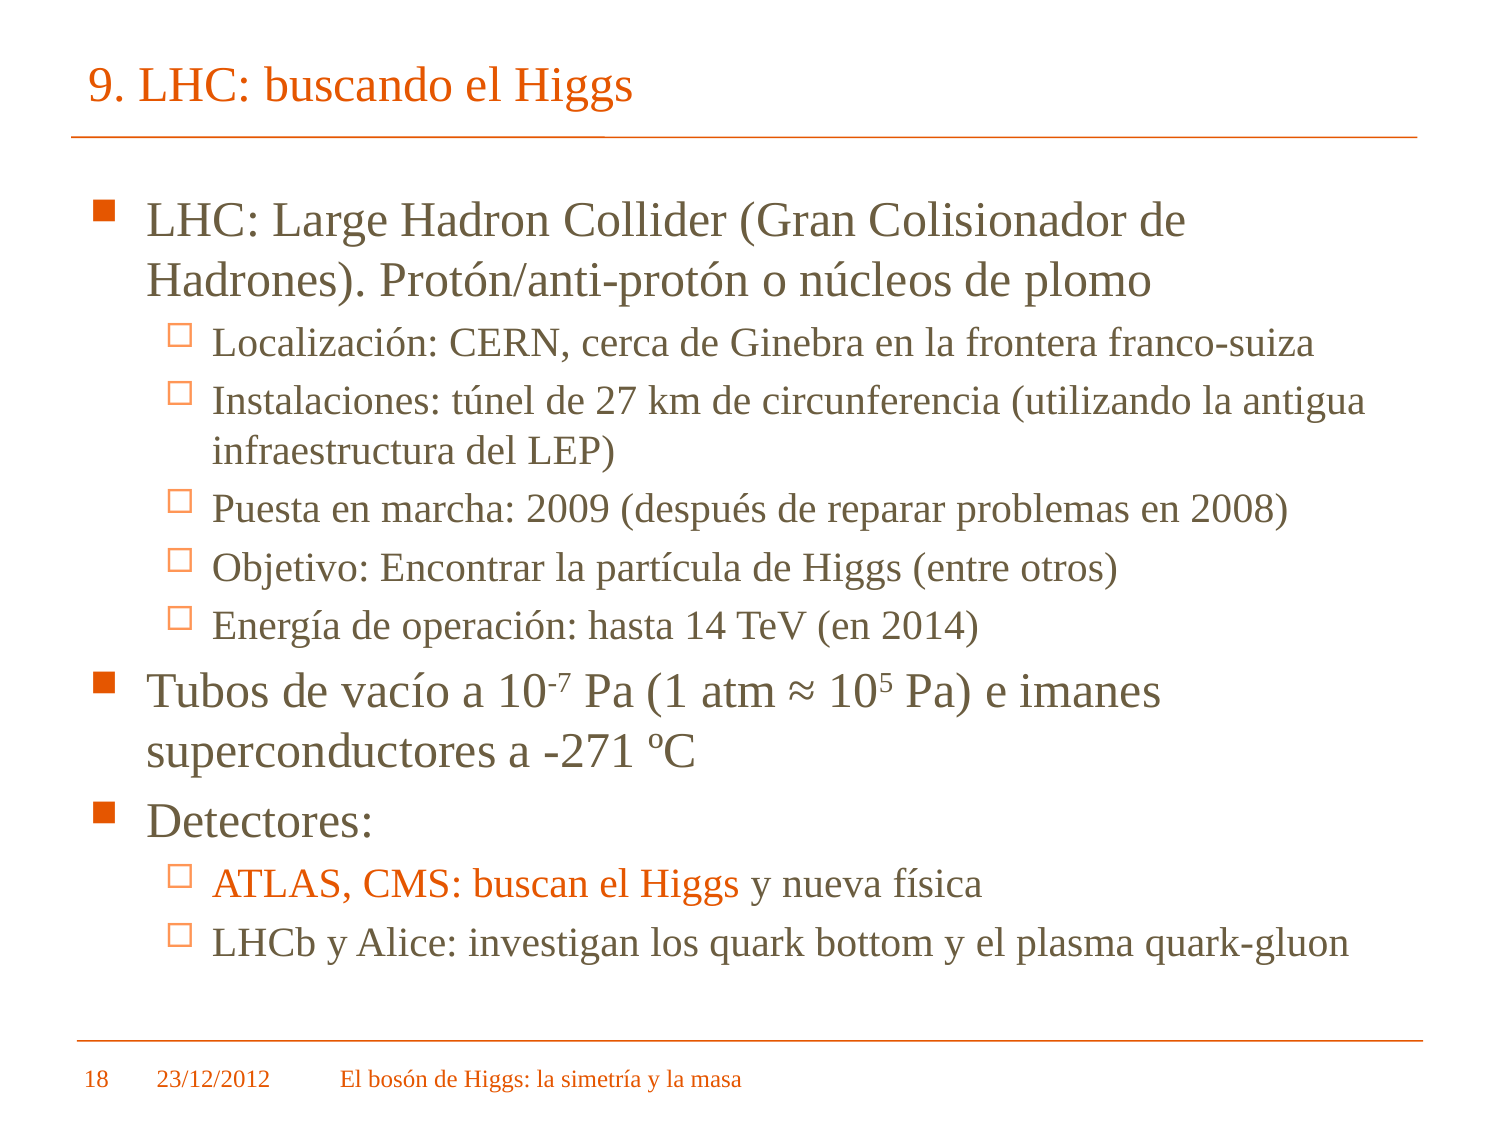

# 9. LHC: buscando el Higgs
LHC: Large Hadron Collider (Gran Colisionador de Hadrones). Protón/anti-protón o núcleos de plomo
Localización: CERN, cerca de Ginebra en la frontera franco-suiza
Instalaciones: túnel de 27 km de circunferencia (utilizando la antigua infraestructura del LEP)
Puesta en marcha: 2009 (después de reparar problemas en 2008)
Objetivo: Encontrar la partícula de Higgs (entre otros)
Energía de operación: hasta 14 TeV (en 2014)
Tubos de vacío a 10-7 Pa (1 atm ≈ 105 Pa) e imanes superconductores a -271 ºC
Detectores:
ATLAS, CMS: buscan el Higgs y nueva física
LHCb y Alice: investigan los quark bottom y el plasma quark-gluon

23/12/2012
18
El bosón de Higgs: la simetría y la masa